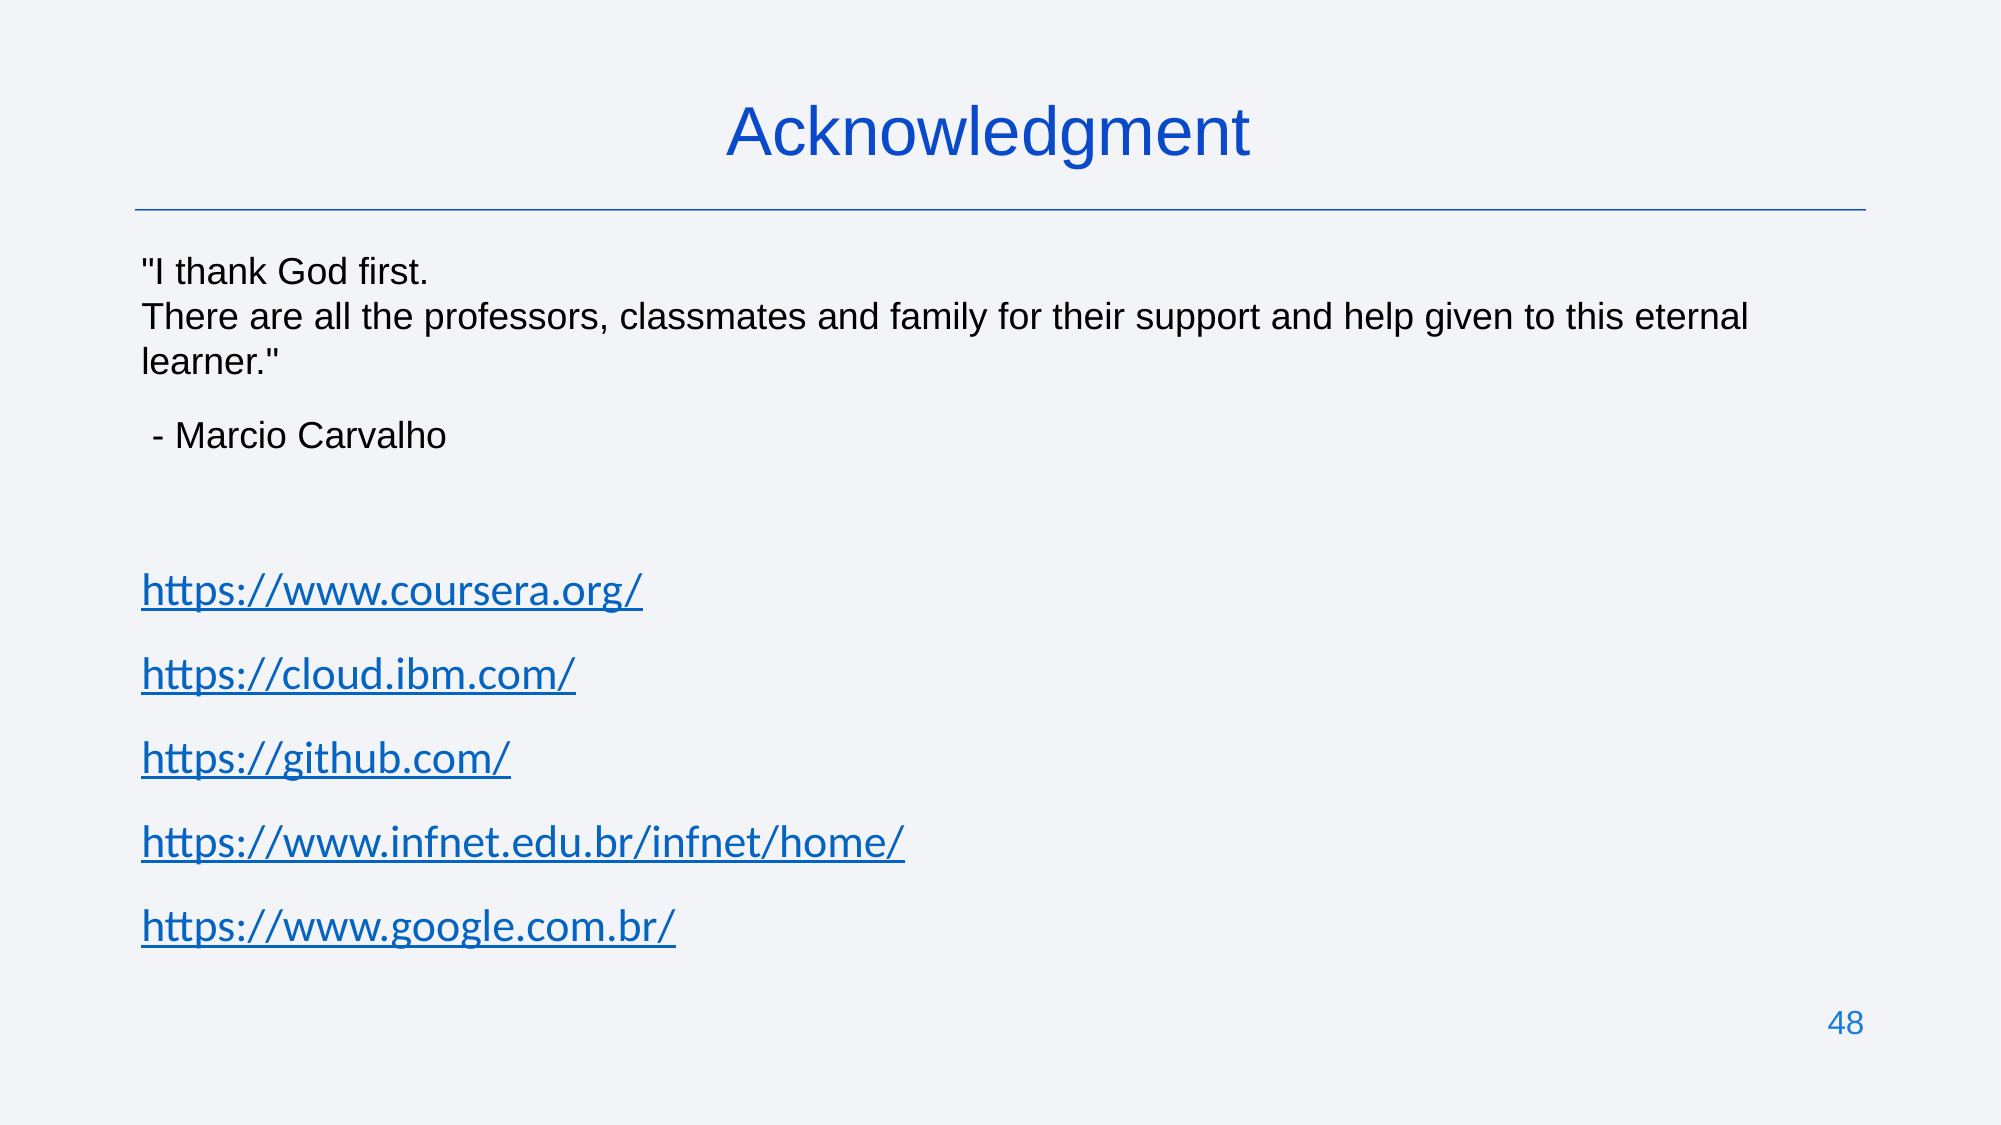

Acknowledgment
"I thank God first.
There are all the professors, classmates and family for their support and help given to this eternal learner."
 - Marcio Carvalho

https://www.coursera.org/
https://cloud.ibm.com/
https://github.com/
https://www.infnet.edu.br/infnet/home/
https://www.google.com.br/

48